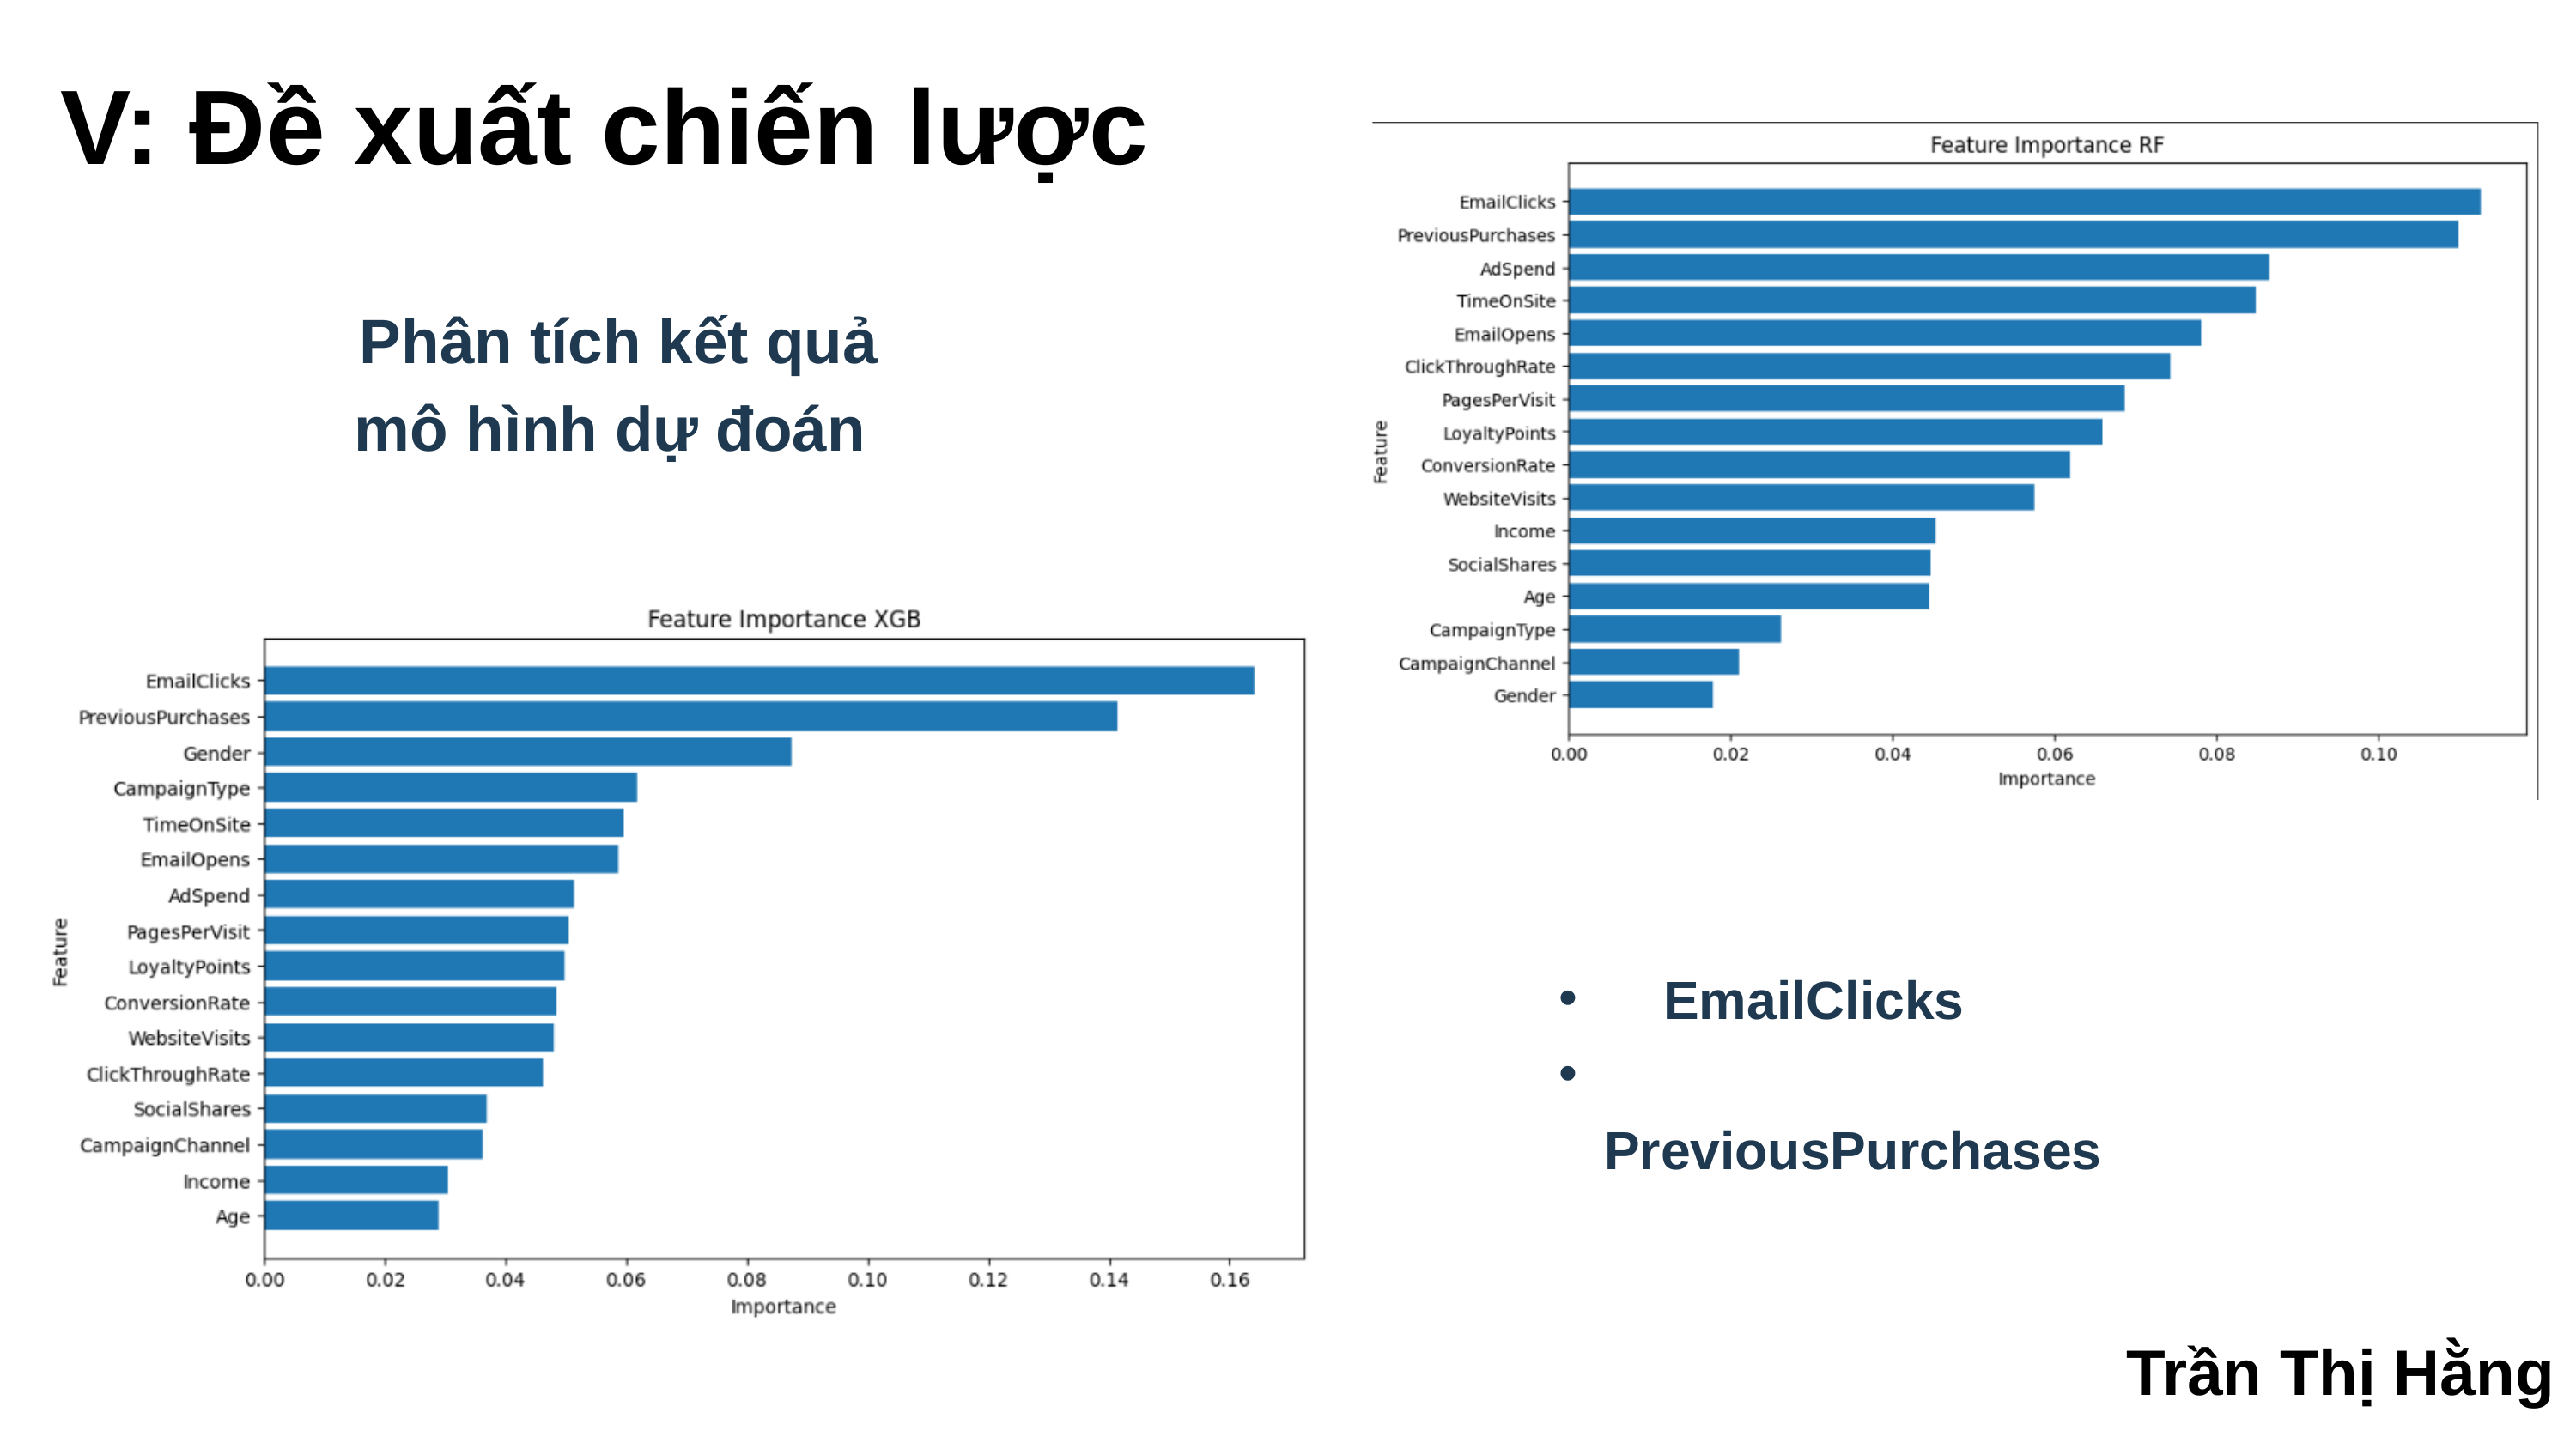

V: Đề xuất chiến lược

Phân tích kết quả mô hình dự đoán

    EmailClicks
    PreviousPurchases
Trần Thị Hằng